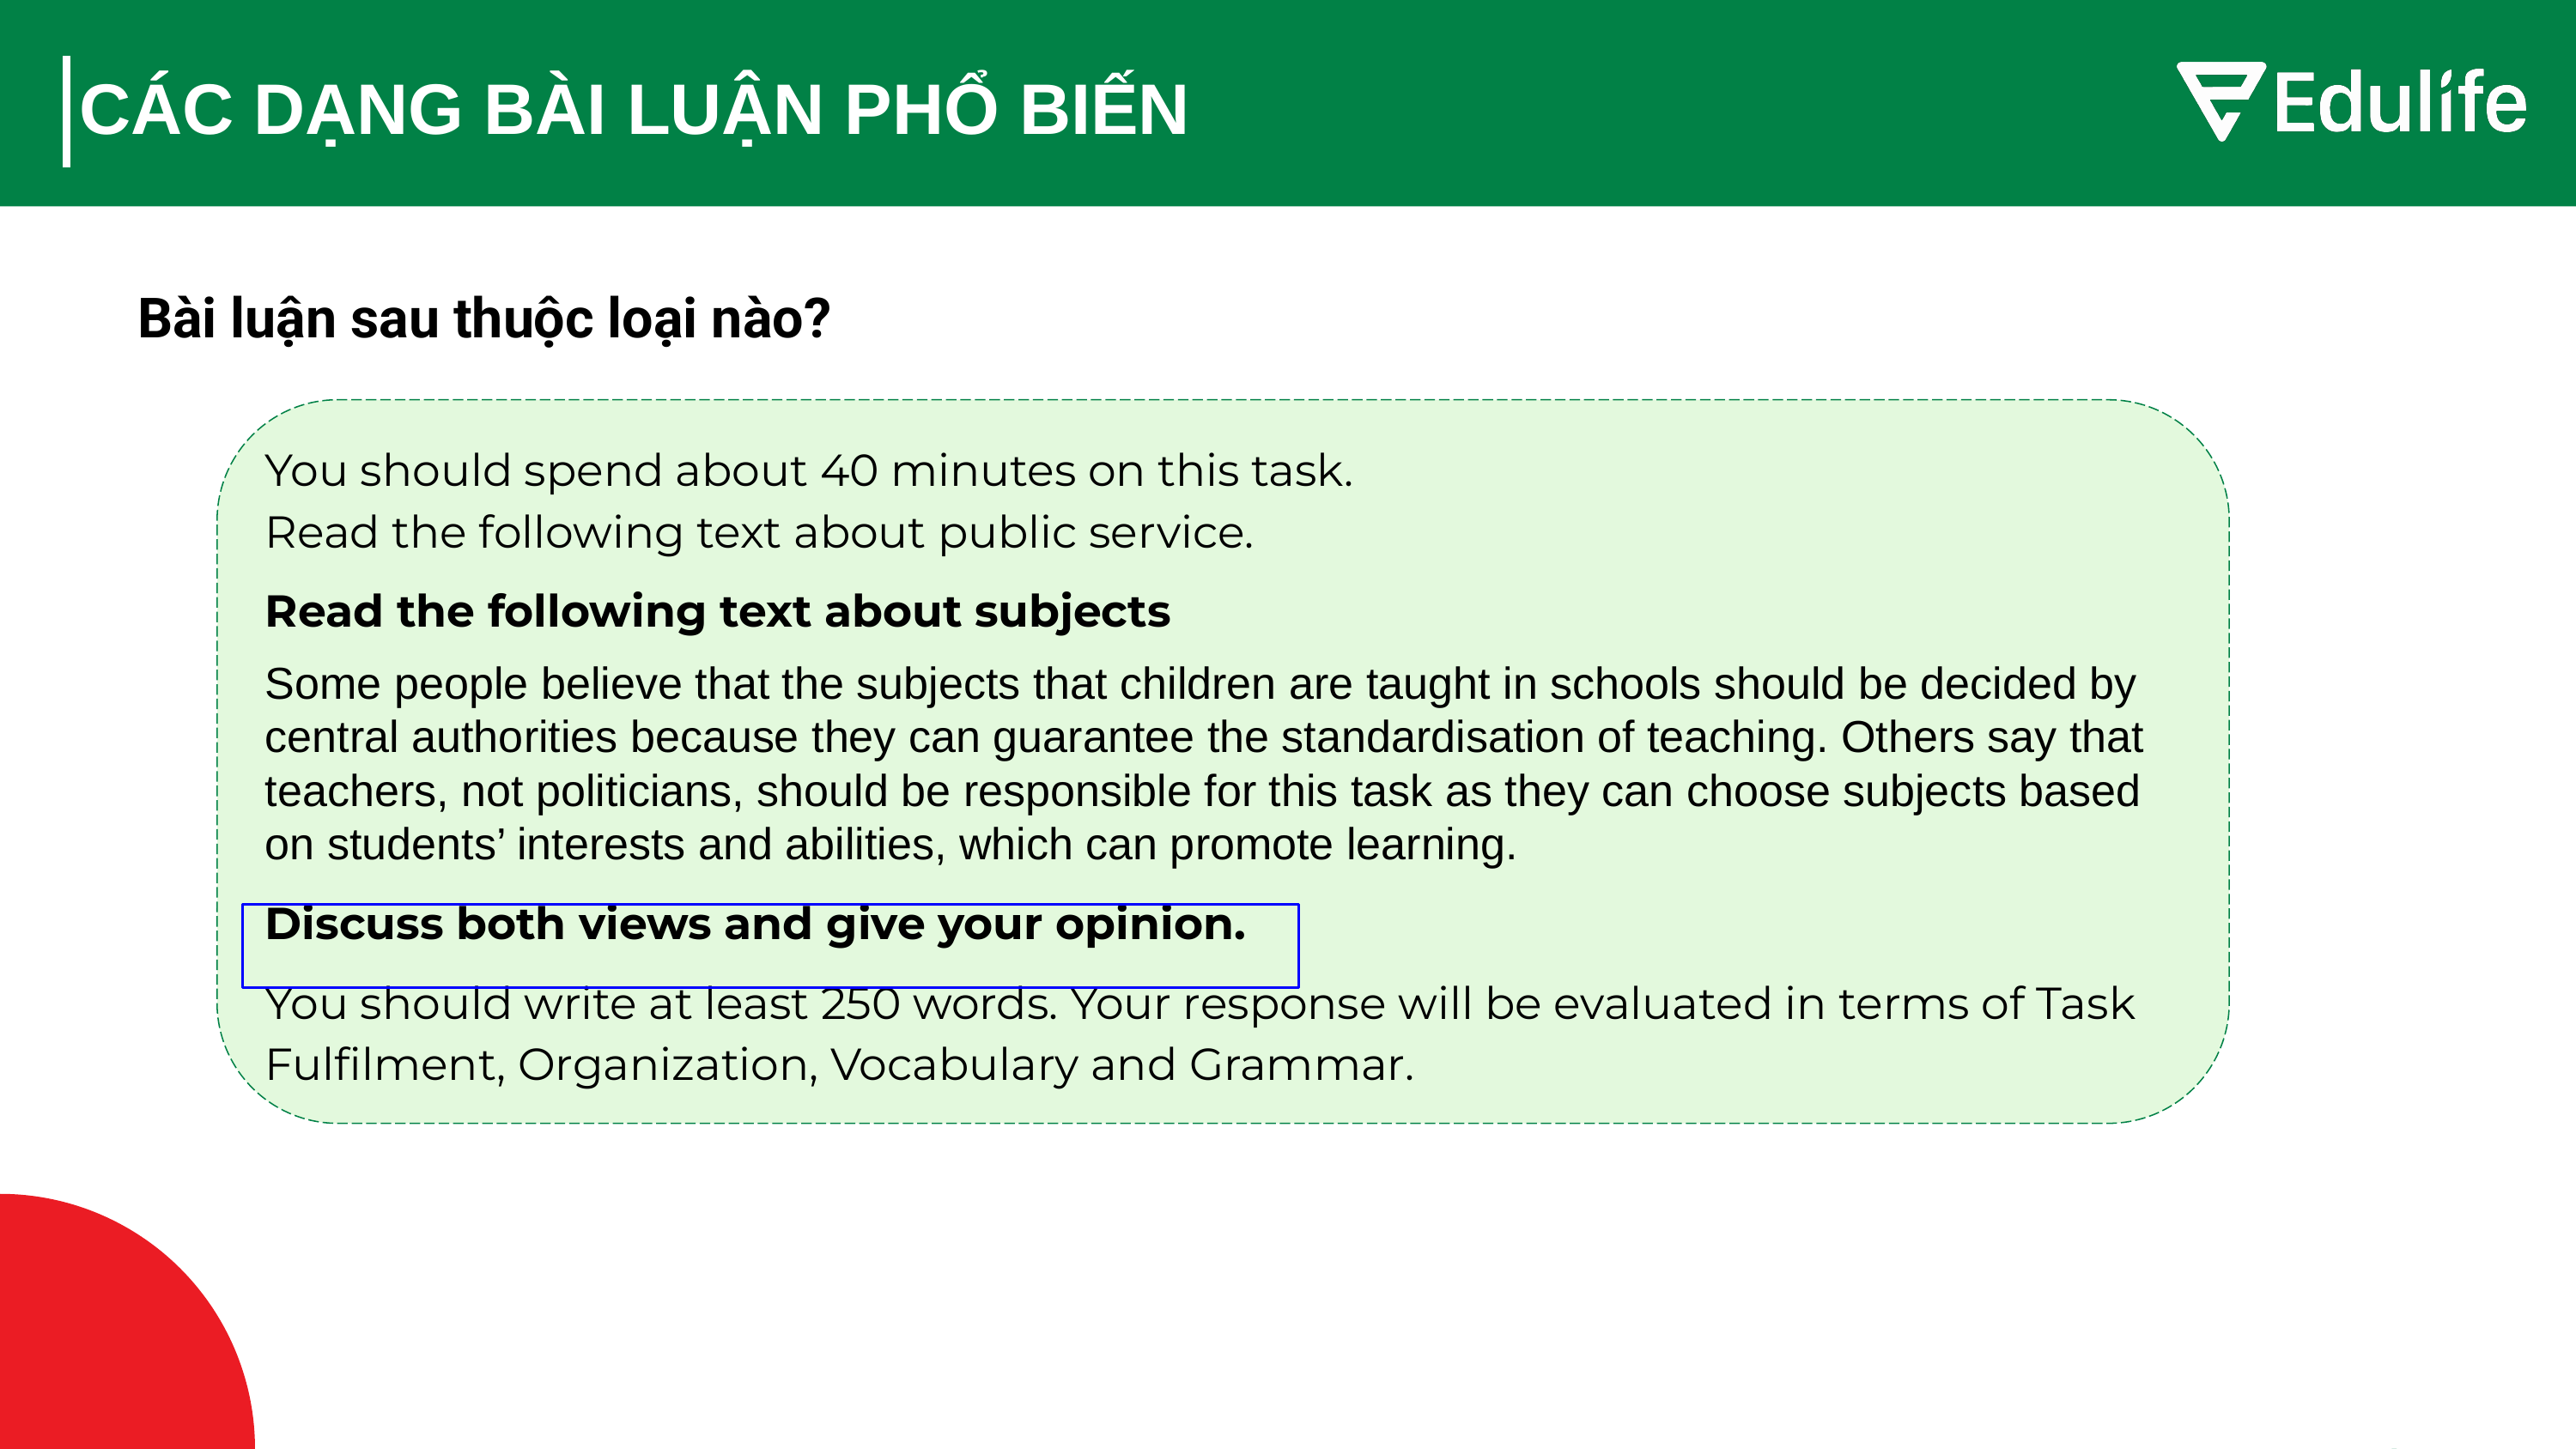

# CÁC DẠNG BÀI LUẬN PHỔ BIẾN
Bài luận sau thuộc loại nào?

You should spend about 40 minutes on this task.
Read the following text about public service.
Read the following text about subjects
Some people believe that the subjects that children are taught in schools should be decided by central authorities because they can guarantee the standardisation of teaching. Others say that teachers, not politicians, should be responsible for this task as they can choose subjects based on students’ interests and abilities, which can promote learning.
Discuss both views and give your opinion.
You should write at least 250 words. Your response will be evaluated in terms of Task Fulfilment, Organization, Vocabulary and Grammar.